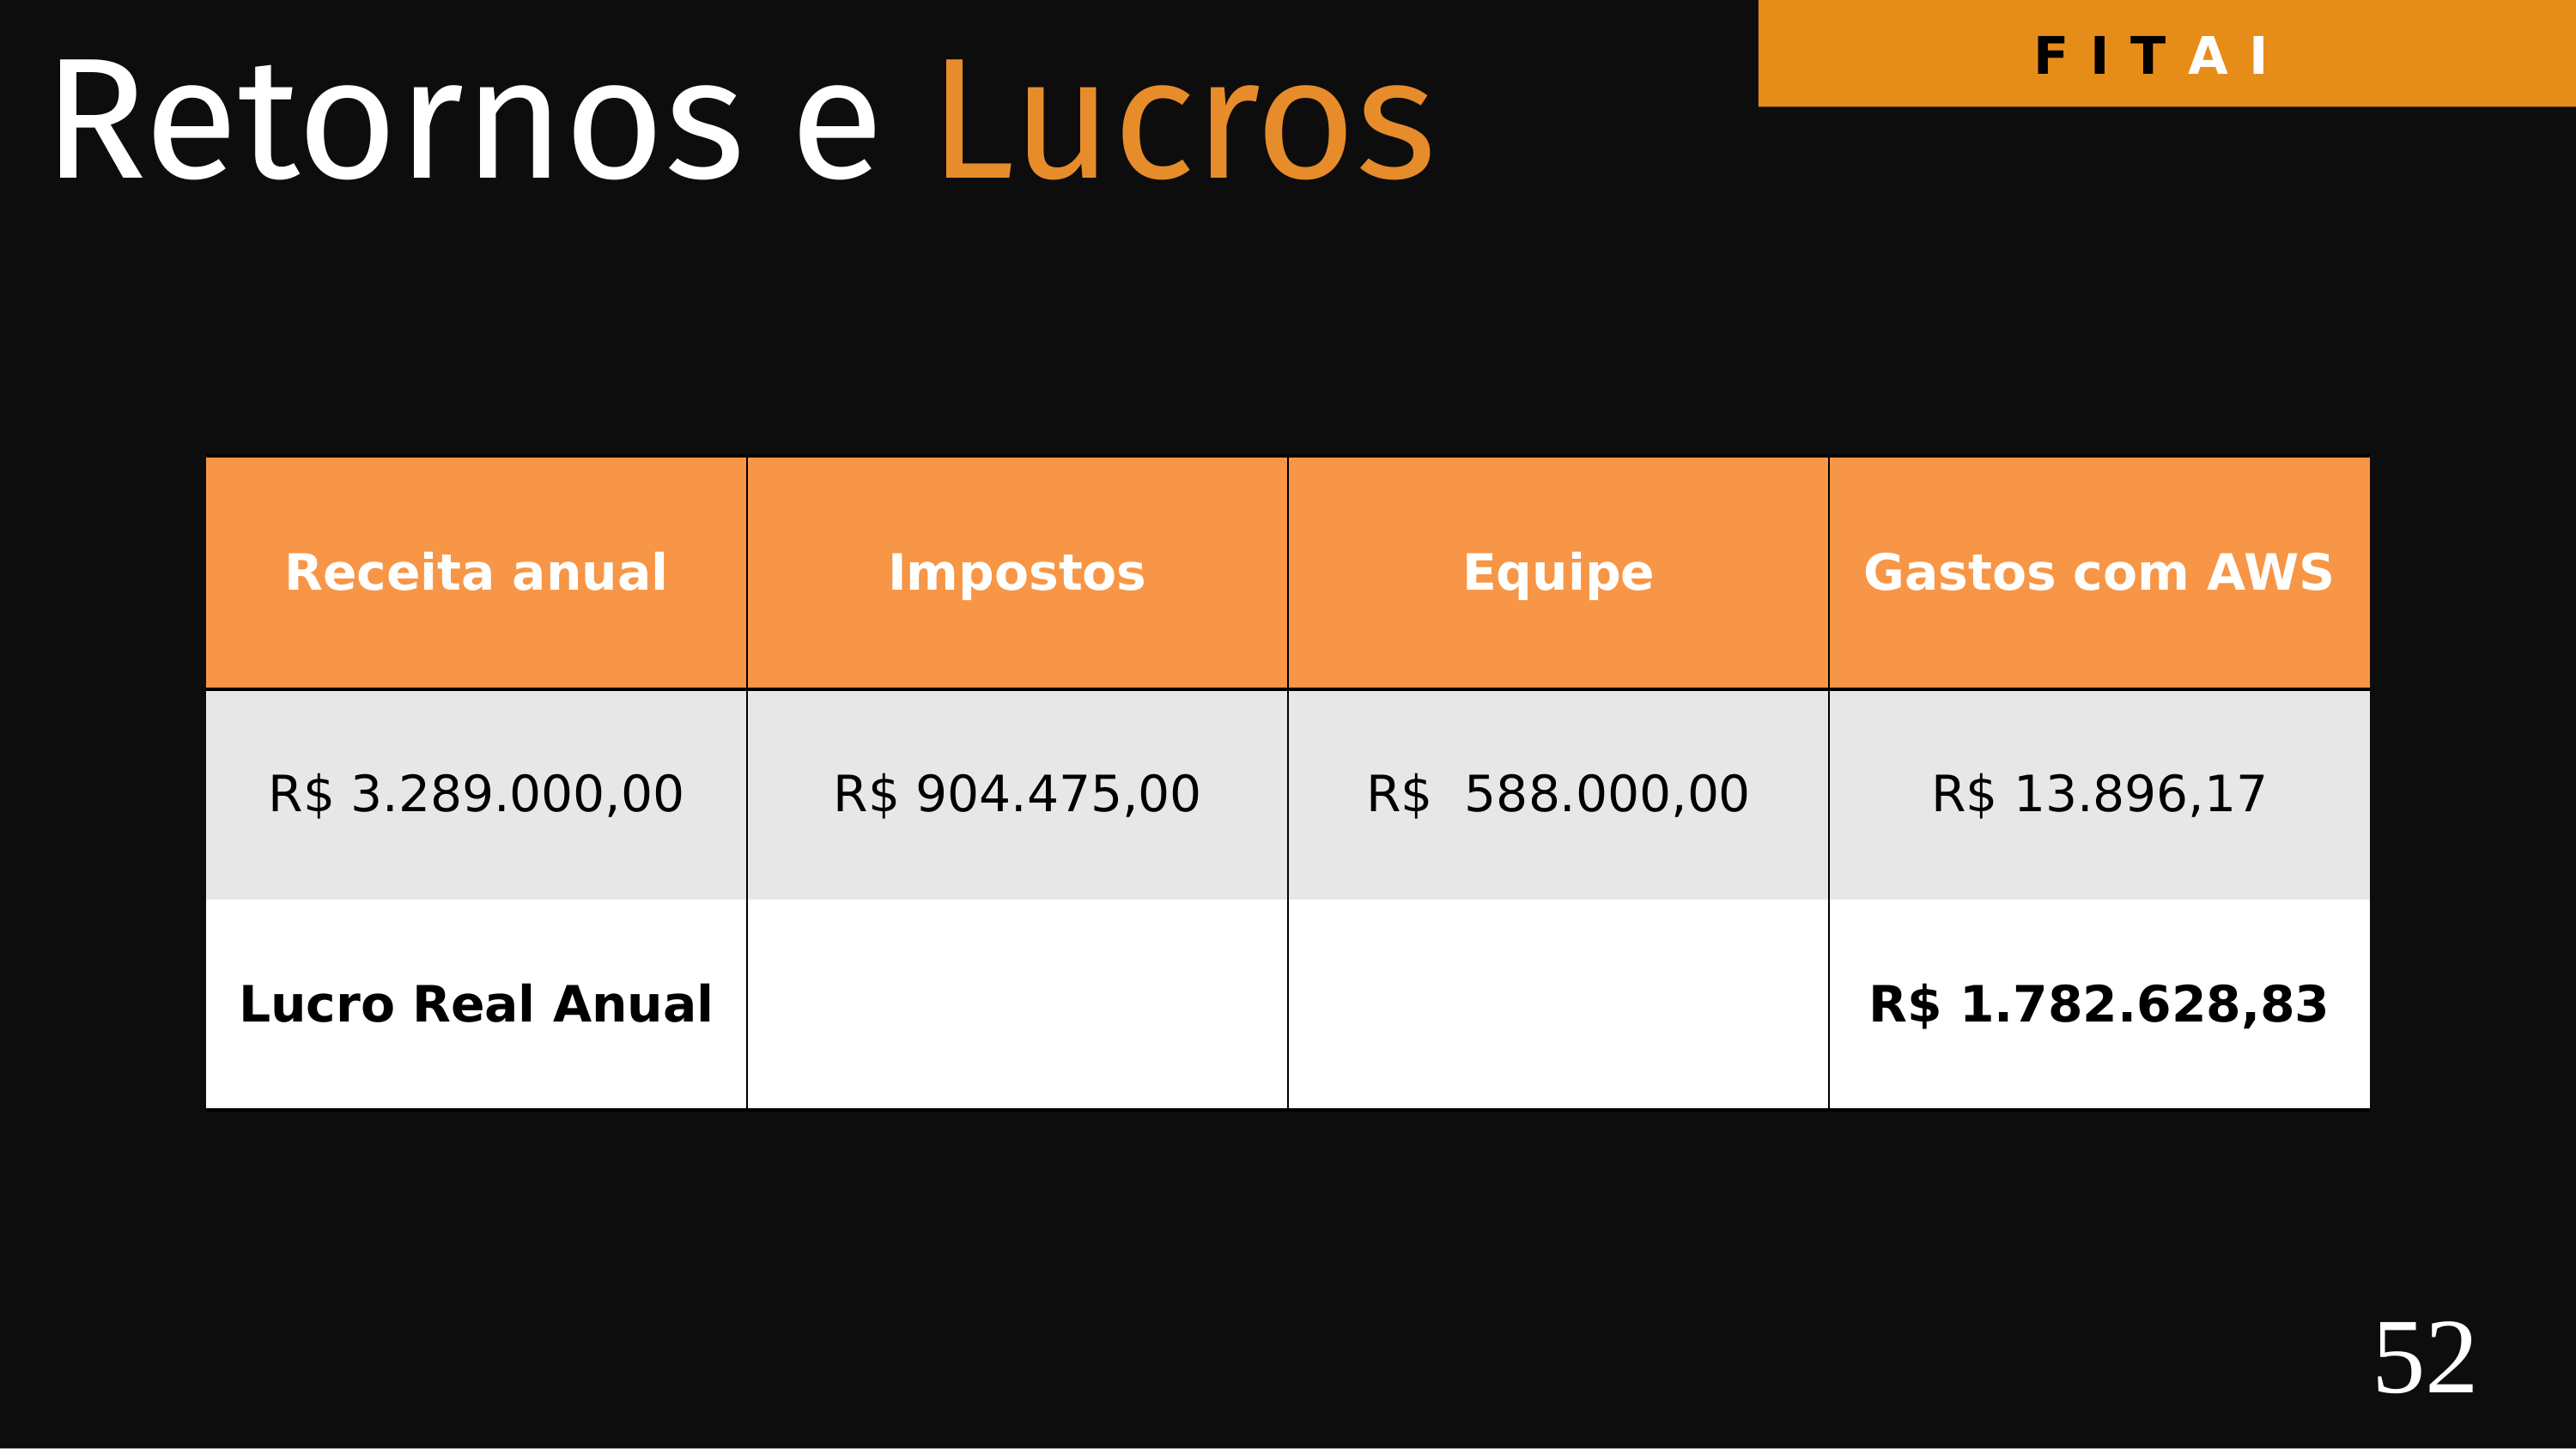

Retornos e Lucros
F I T A I
| Receita anual | Impostos | Equipe | Gastos com AWS |
| --- | --- | --- | --- |
| R$ 3.289.000,00 | R$ 904.475,00 | R$  588.000,00 | R$ 13.896,17 |
| Lucro Real Anual |  |  | R$ 1.782.628,83 |
52